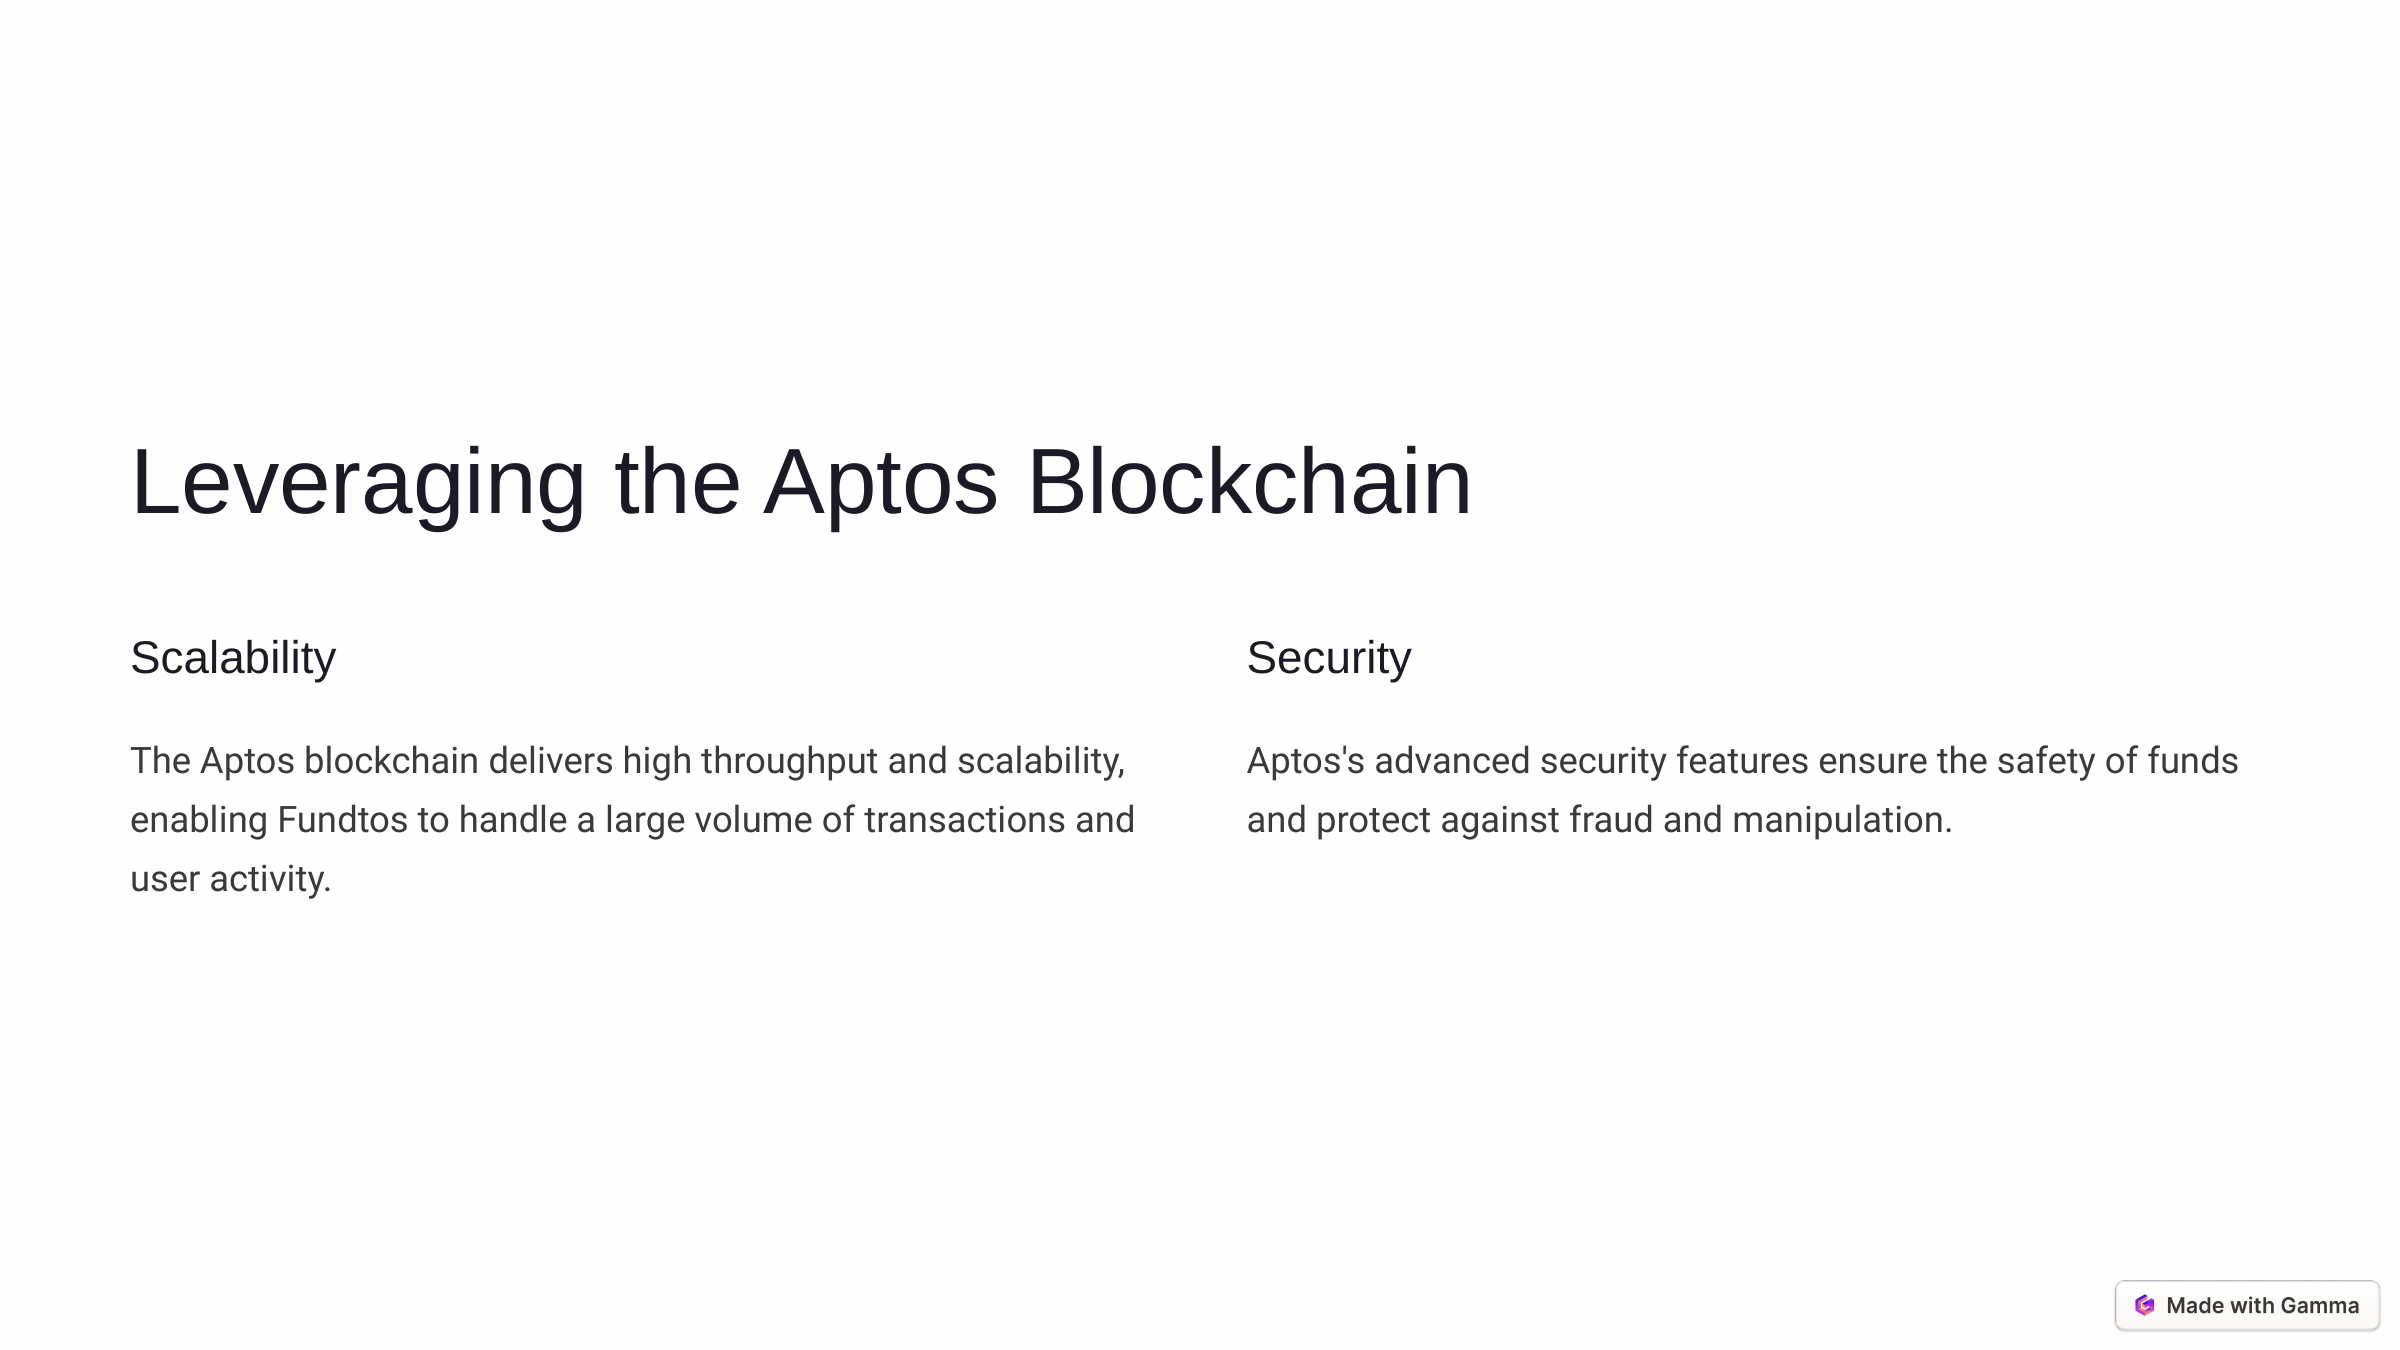

Leveraging the Aptos Blockchain
Scalability
Security
The Aptos blockchain delivers high throughput and scalability, enabling Fundtos to handle a large volume of transactions and user activity.
Aptos's advanced security features ensure the safety of funds and protect against fraud and manipulation.